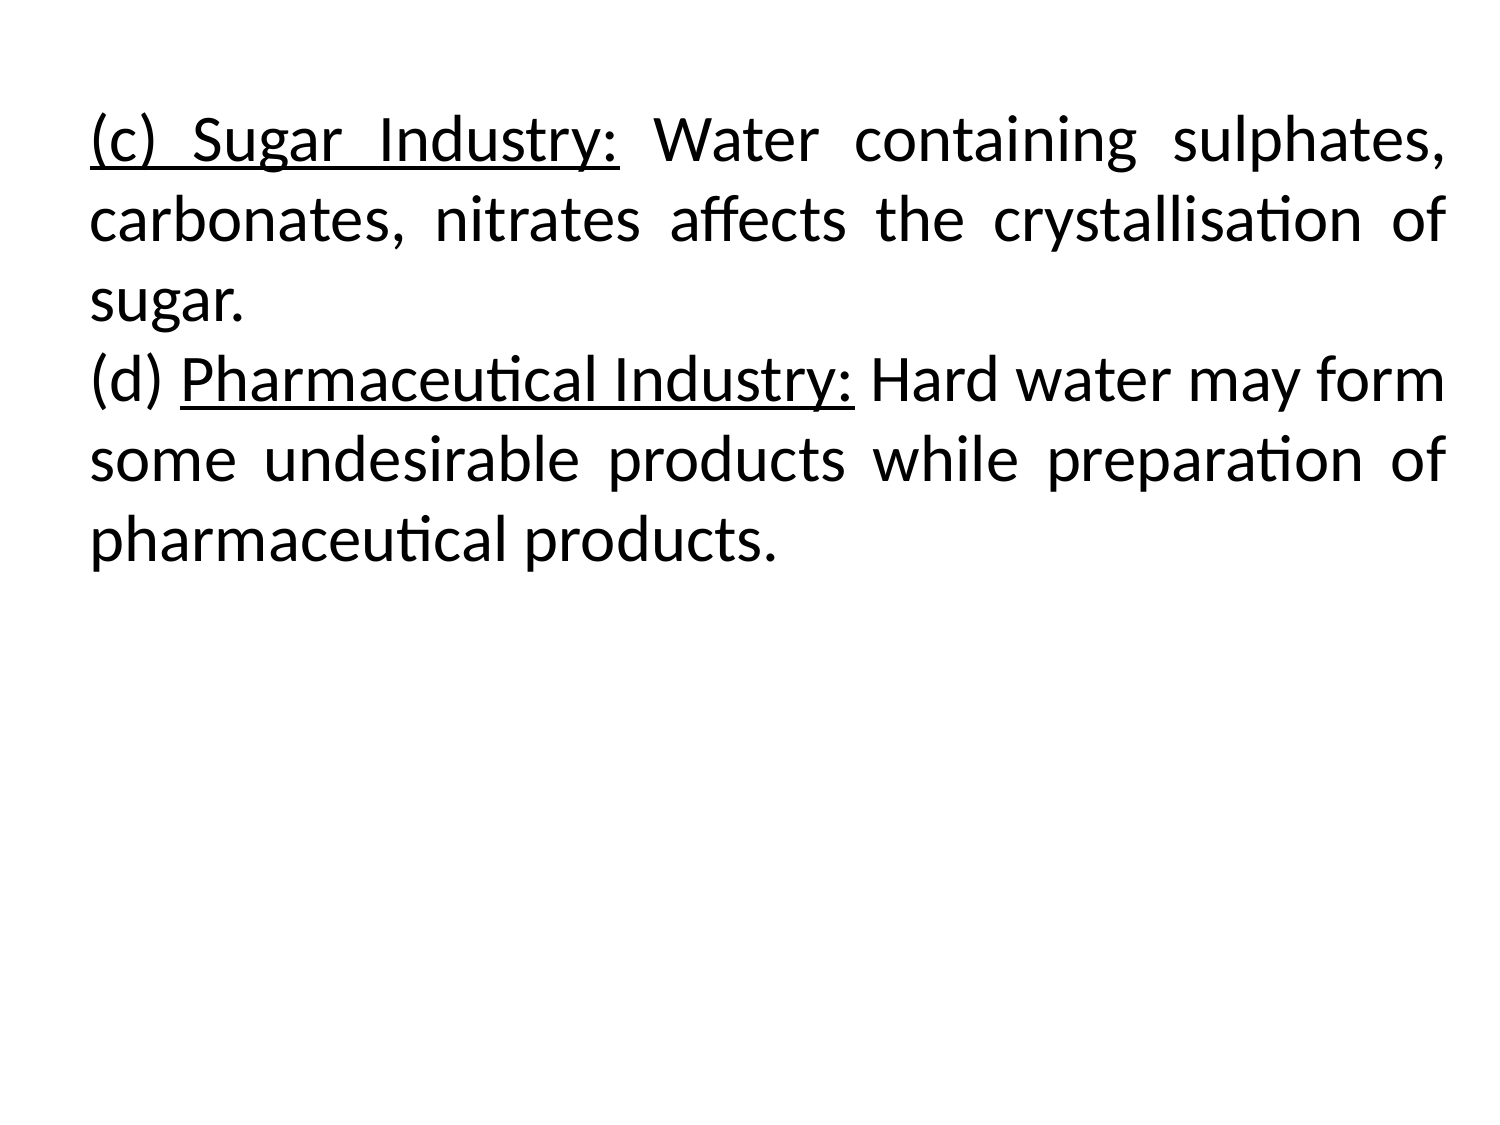

(c) Sugar Industry: Water containing sulphates, carbonates, nitrates affects the crystallisation of sugar.
(d) Pharmaceutical Industry: Hard water may form some undesirable products while preparation of pharmaceutical products.